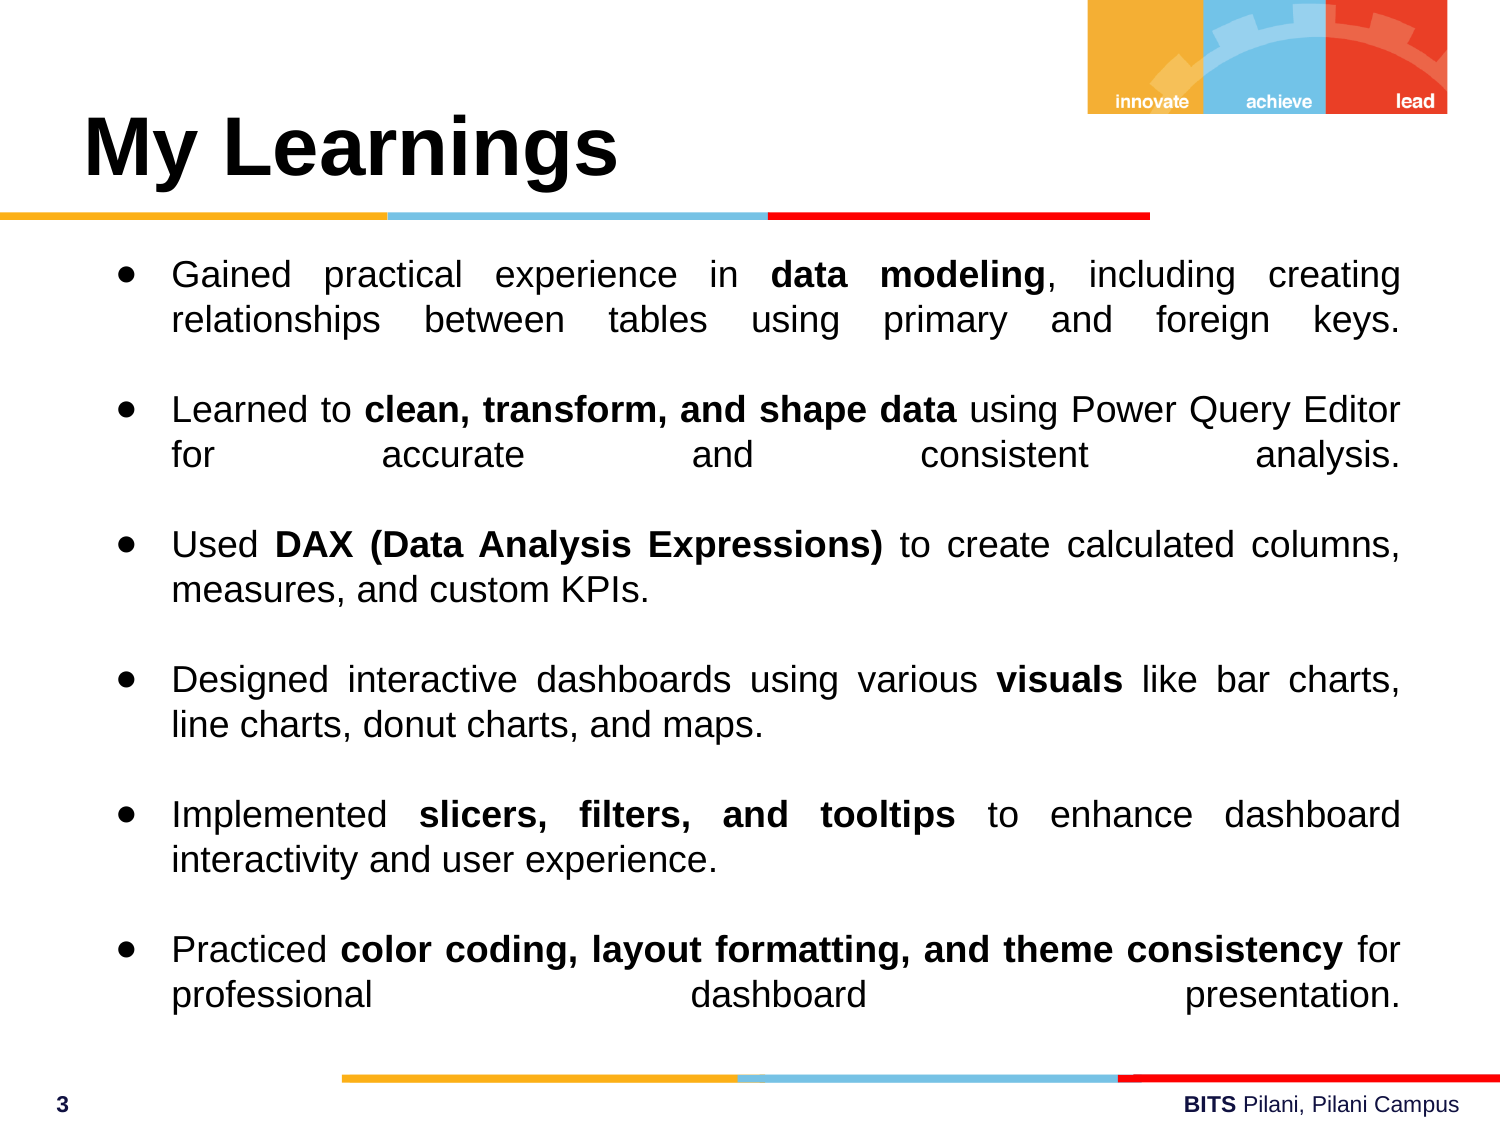

My Learnings
Gained practical experience in data modeling, including creating relationships between tables using primary and foreign keys.
Learned to clean, transform, and shape data using Power Query Editor for accurate and consistent analysis.
Used DAX (Data Analysis Expressions) to create calculated columns, measures, and custom KPIs.

Designed interactive dashboards using various visuals like bar charts, line charts, donut charts, and maps.

Implemented slicers, filters, and tooltips to enhance dashboard interactivity and user experience.

Practiced color coding, layout formatting, and theme consistency for professional dashboard presentation.